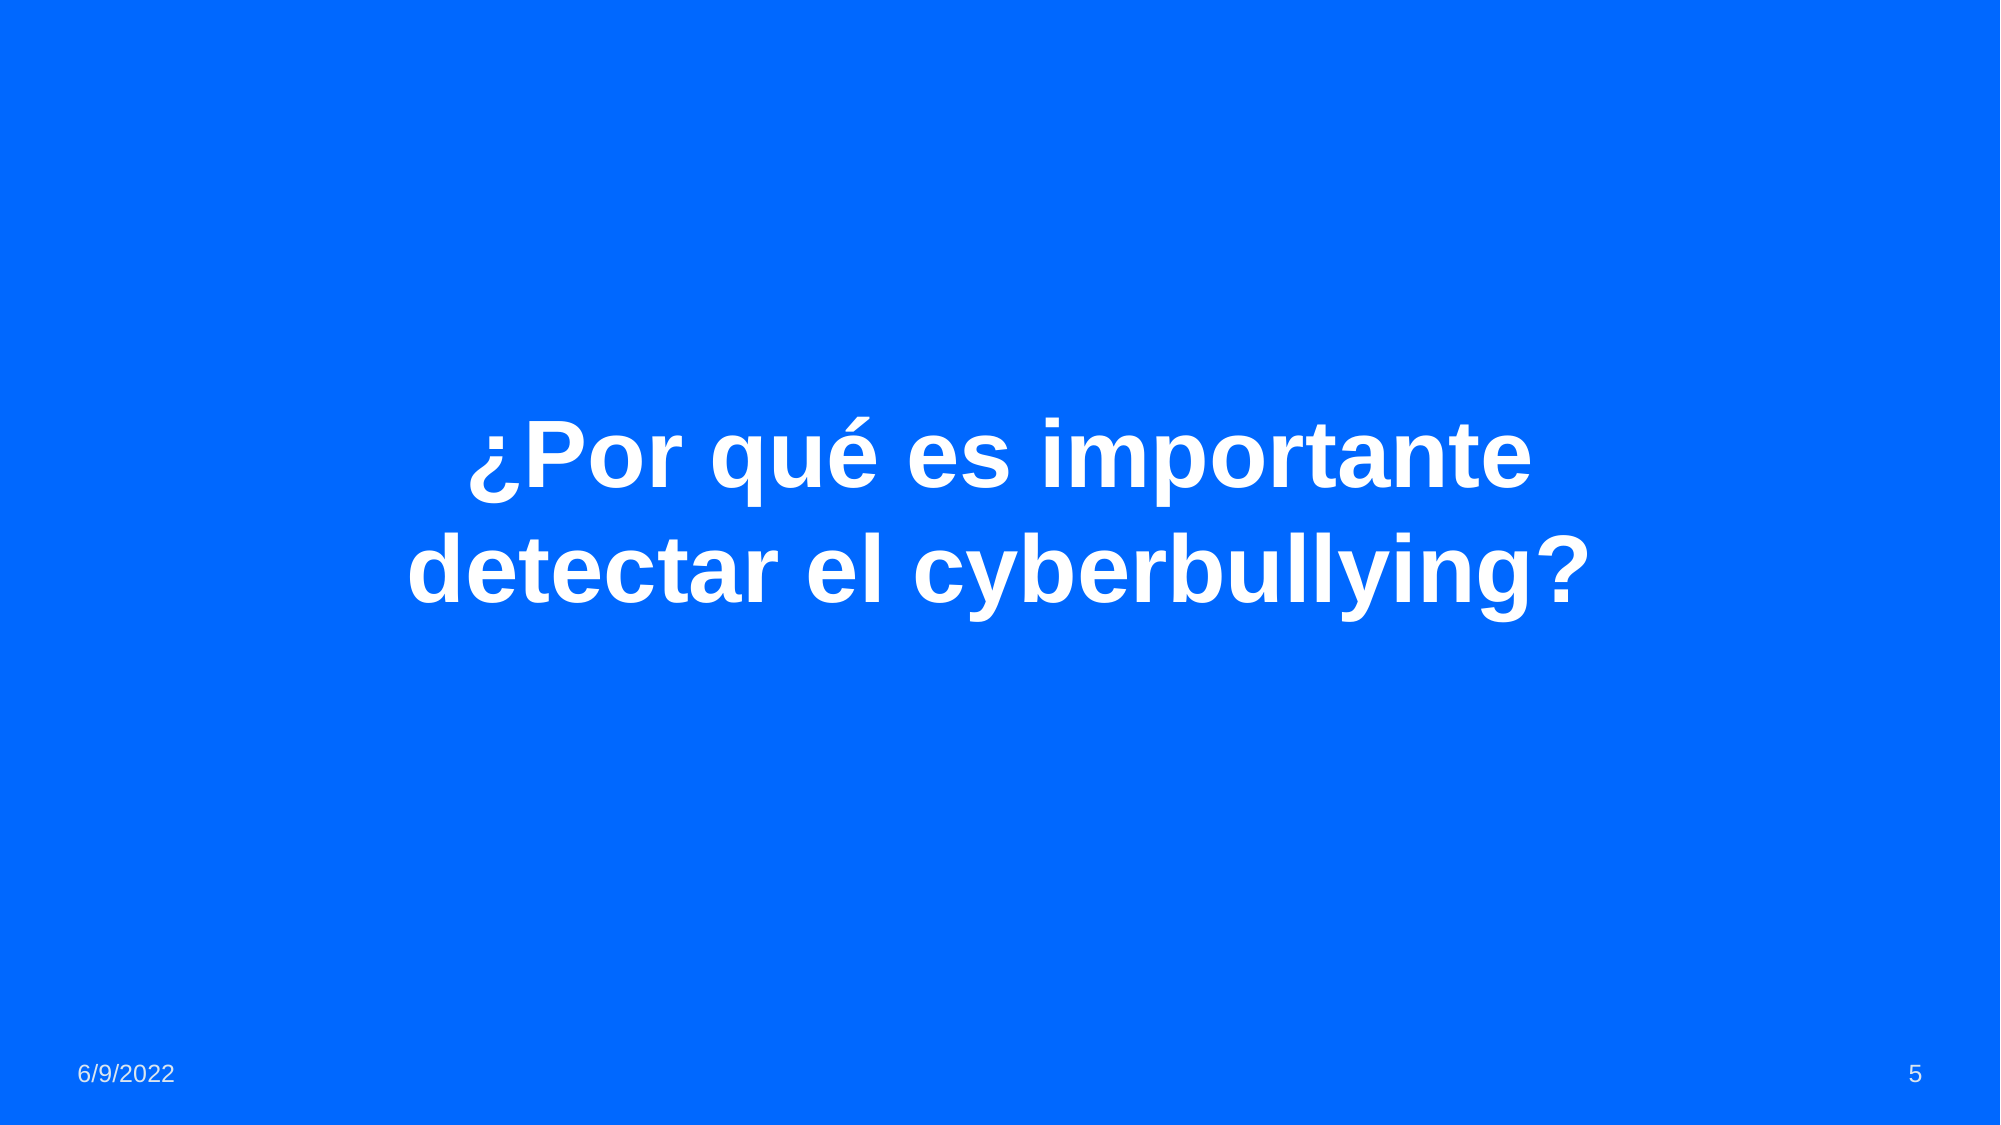

# ¿Por qué es importante detectar el cyberbullying?

6/9/2022
5